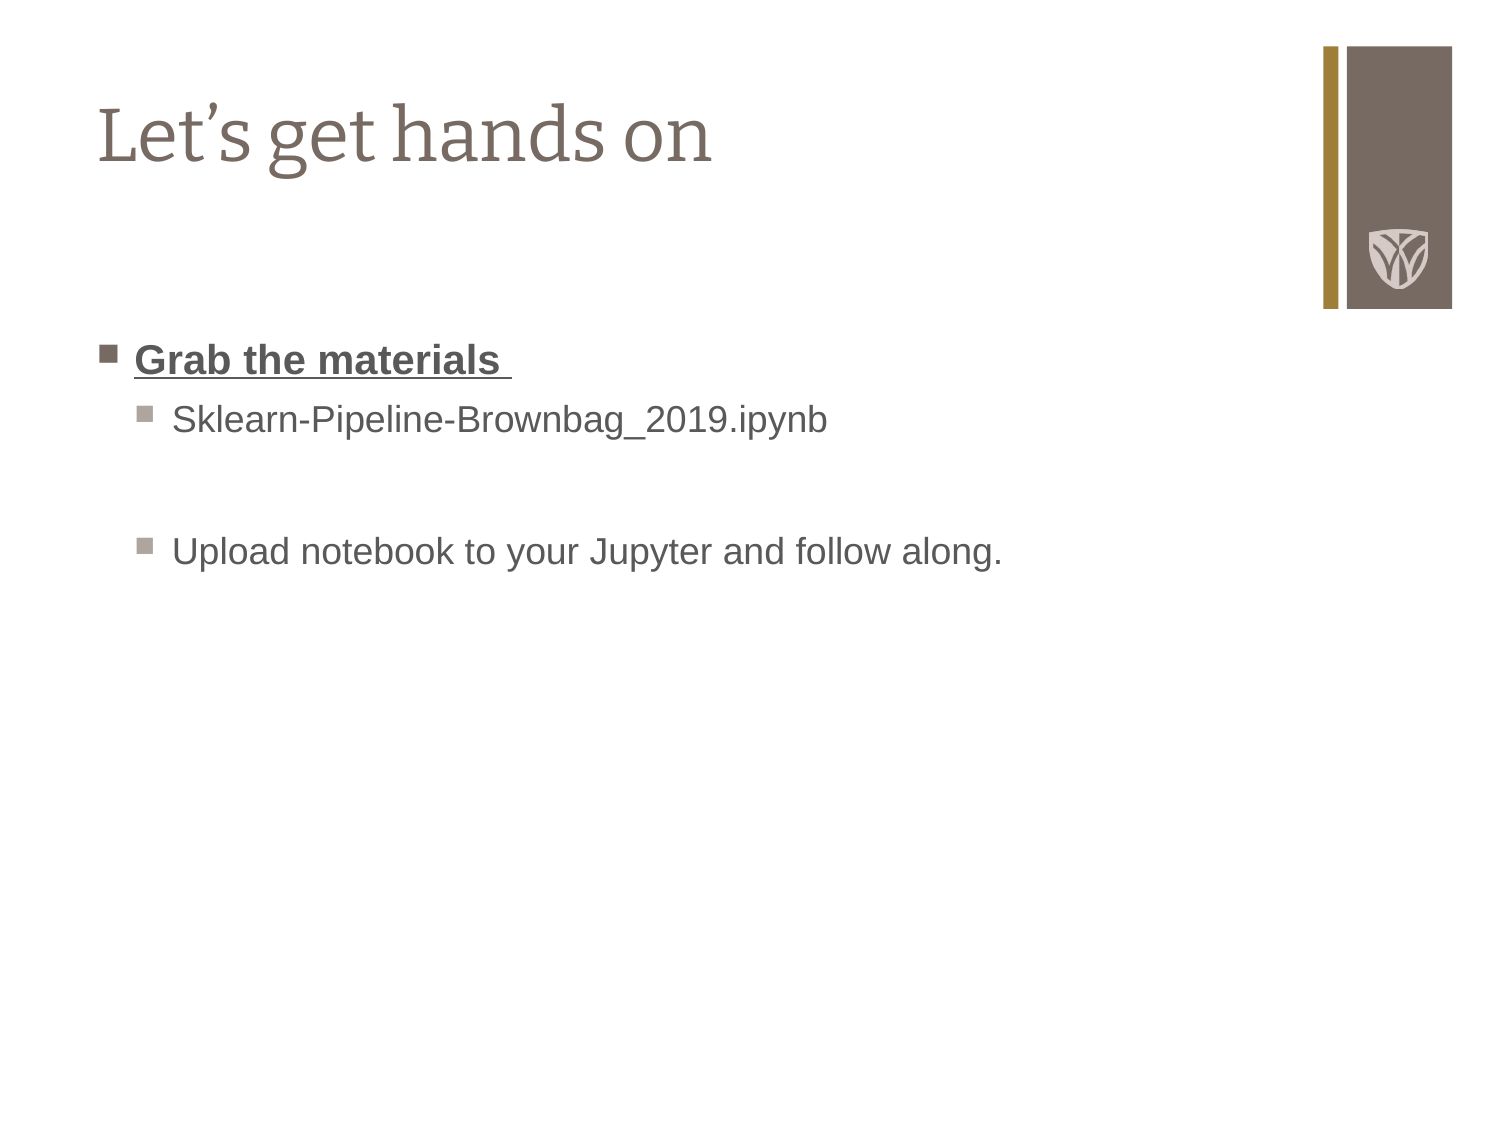

# Let’s get hands on
Grab the materials
Sklearn-Pipeline-Brownbag_2019.ipynb

Upload notebook to your Jupyter and follow along.